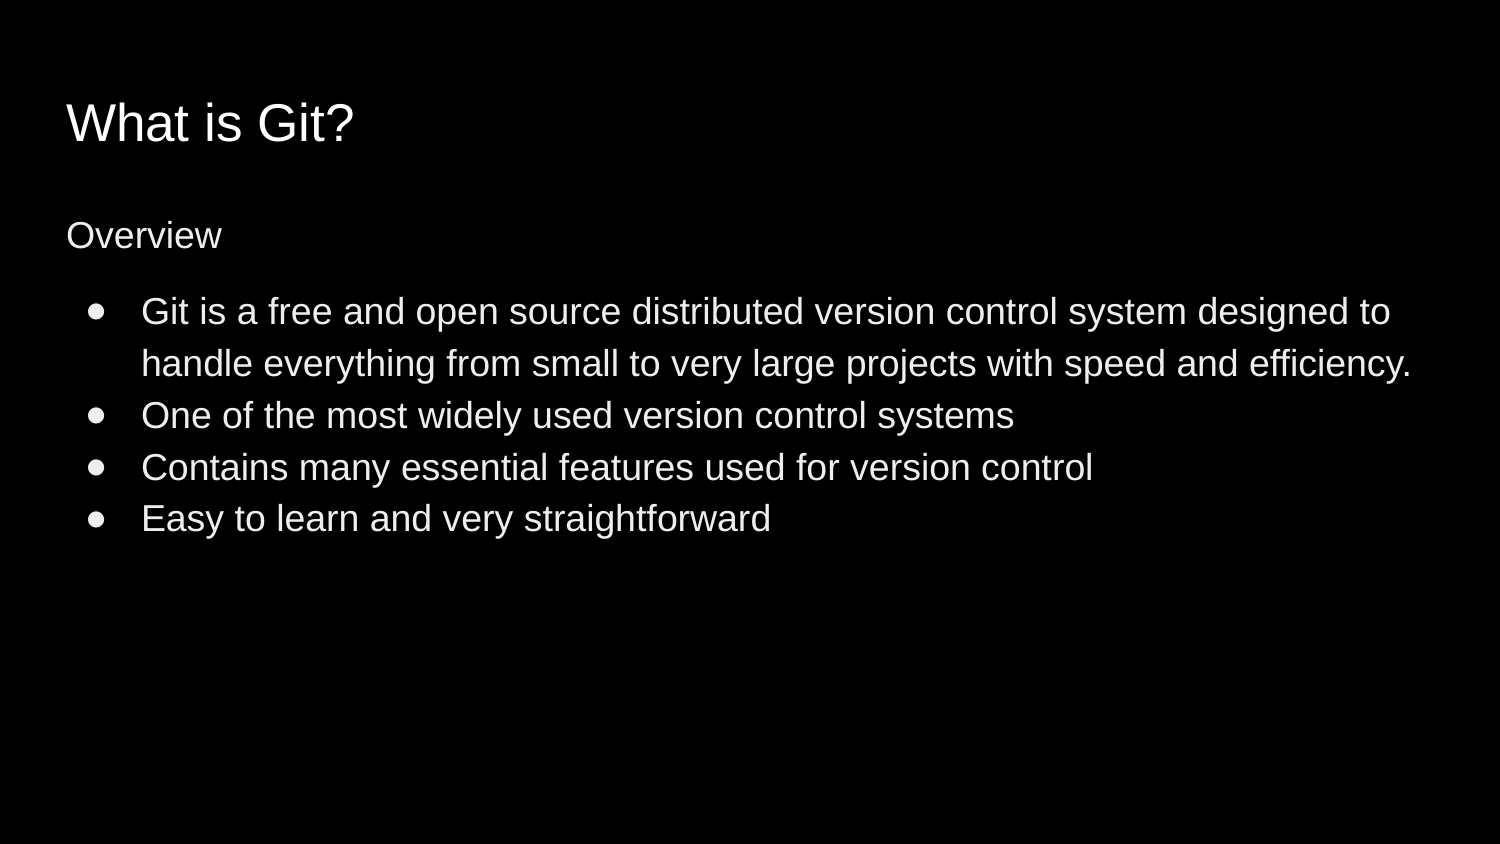

# What is Git?
Overview
Git is a free and open source distributed version control system designed to handle everything from small to very large projects with speed and efficiency.
One of the most widely used version control systems
Contains many essential features used for version control
Easy to learn and very straightforward